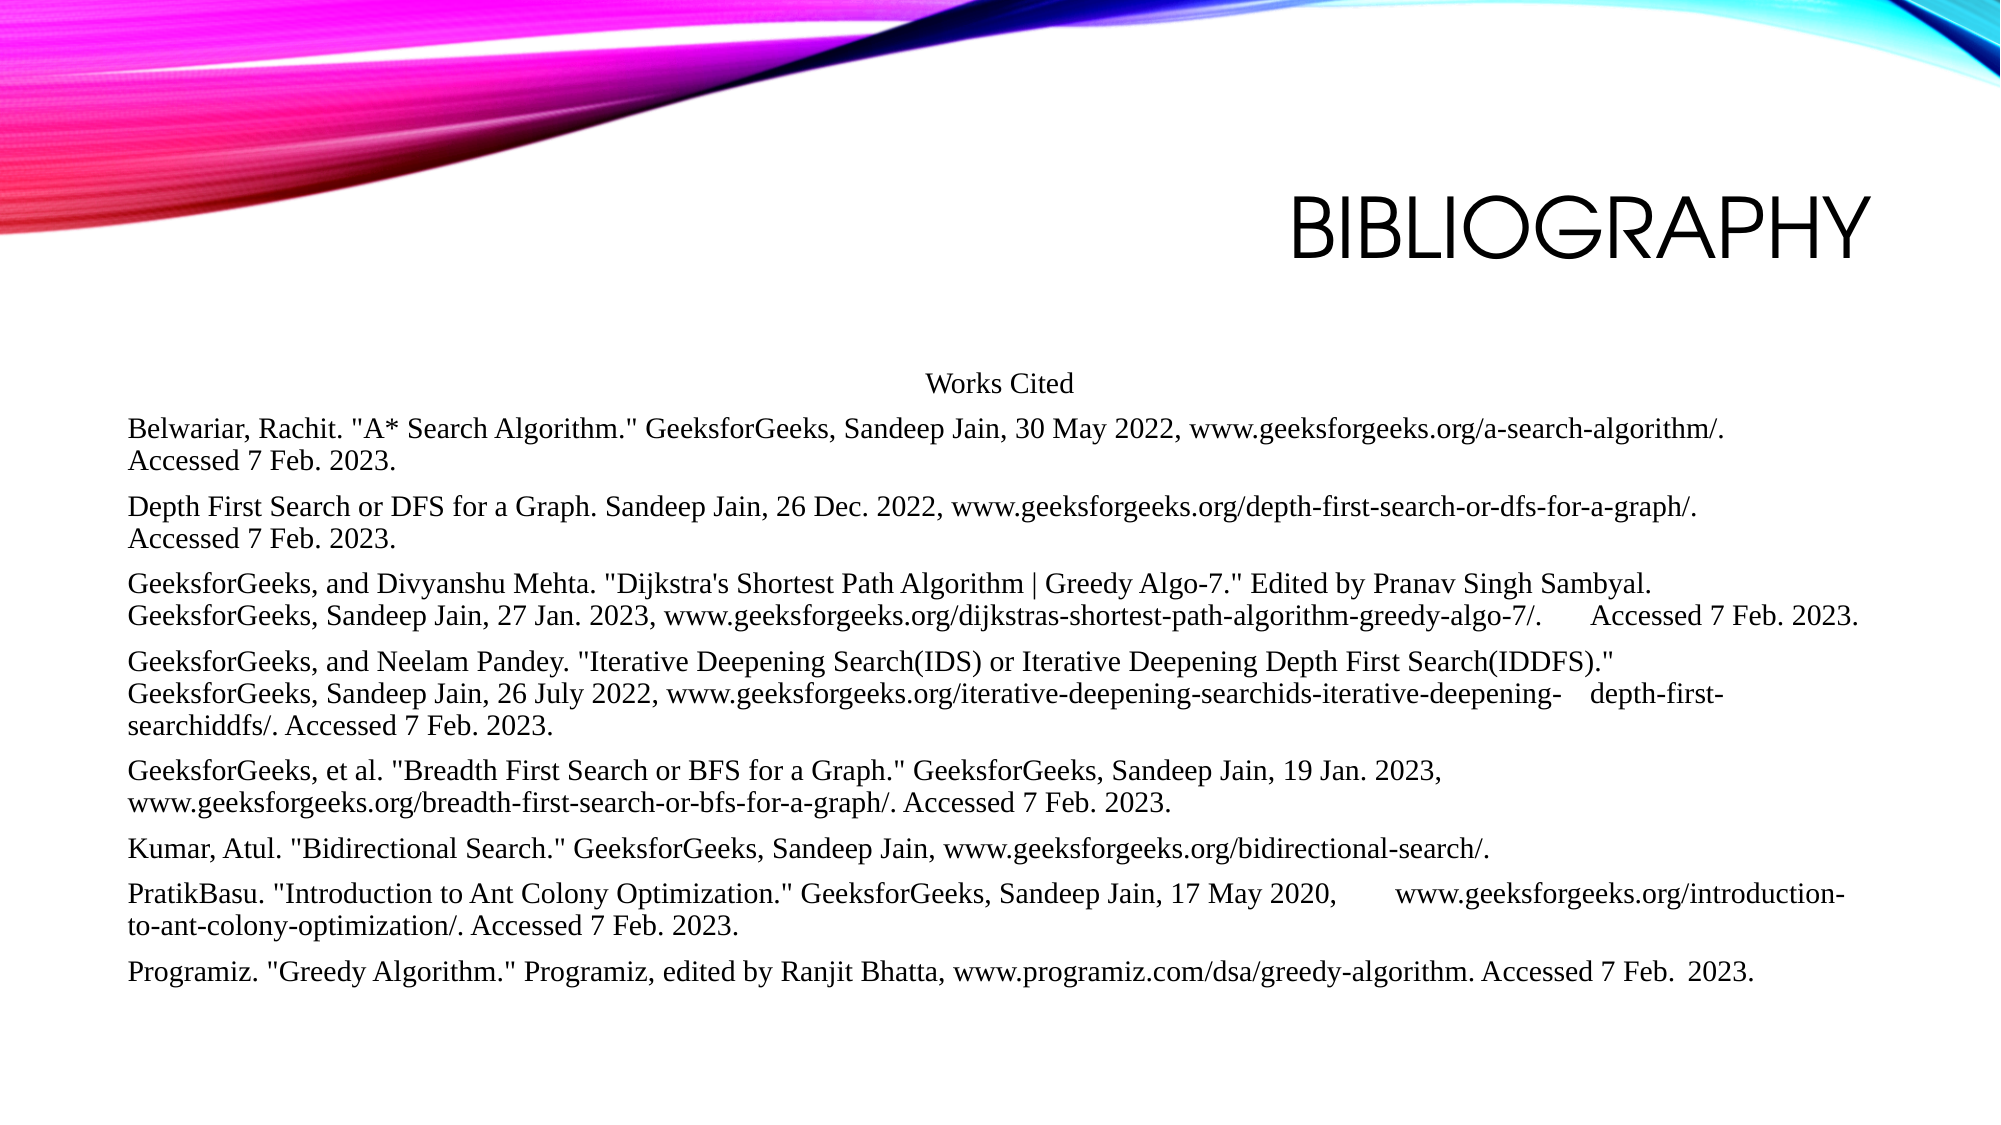

# Bibliography
Works Cited
Belwariar, Rachit. "A* Search Algorithm." GeeksforGeeks, Sandeep Jain, 30 May 2022, www.geeksforgeeks.org/a-search-algorithm/. 	Accessed 7 Feb. 2023.
Depth First Search or DFS for a Graph. Sandeep Jain, 26 Dec. 2022, www.geeksforgeeks.org/depth-first-search-or-dfs-for-a-graph/. 	Accessed 7 Feb. 2023.
GeeksforGeeks, and Divyanshu Mehta. "Dijkstra's Shortest Path Algorithm | Greedy Algo-7." Edited by Pranav Singh Sambyal. 	GeeksforGeeks, Sandeep Jain, 27 Jan. 2023, www.geeksforgeeks.org/dijkstras-shortest-path-algorithm-greedy-algo-7/. 	Accessed 7 Feb. 2023.
GeeksforGeeks, and Neelam Pandey. "Iterative Deepening Search(IDS) or Iterative Deepening Depth First Search(IDDFS)." 	GeeksforGeeks, Sandeep Jain, 26 July 2022, www.geeksforgeeks.org/iterative-deepening-searchids-iterative-deepening-	depth-first-searchiddfs/. Accessed 7 Feb. 2023.
GeeksforGeeks, et al. "Breadth First Search or BFS for a Graph." GeeksforGeeks, Sandeep Jain, 19 Jan. 2023, 	www.geeksforgeeks.org/breadth-first-search-or-bfs-for-a-graph/. Accessed 7 Feb. 2023.
Kumar, Atul. "Bidirectional Search." GeeksforGeeks, Sandeep Jain, www.geeksforgeeks.org/bidirectional-search/.
PratikBasu. "Introduction to Ant Colony Optimization." GeeksforGeeks, Sandeep Jain, 17 May 2020, 	www.geeksforgeeks.org/introduction-to-ant-colony-optimization/. Accessed 7 Feb. 2023.
Programiz. "Greedy Algorithm." Programiz, edited by Ranjit Bhatta, www.programiz.com/dsa/greedy-algorithm. Accessed 7 Feb. 	2023.